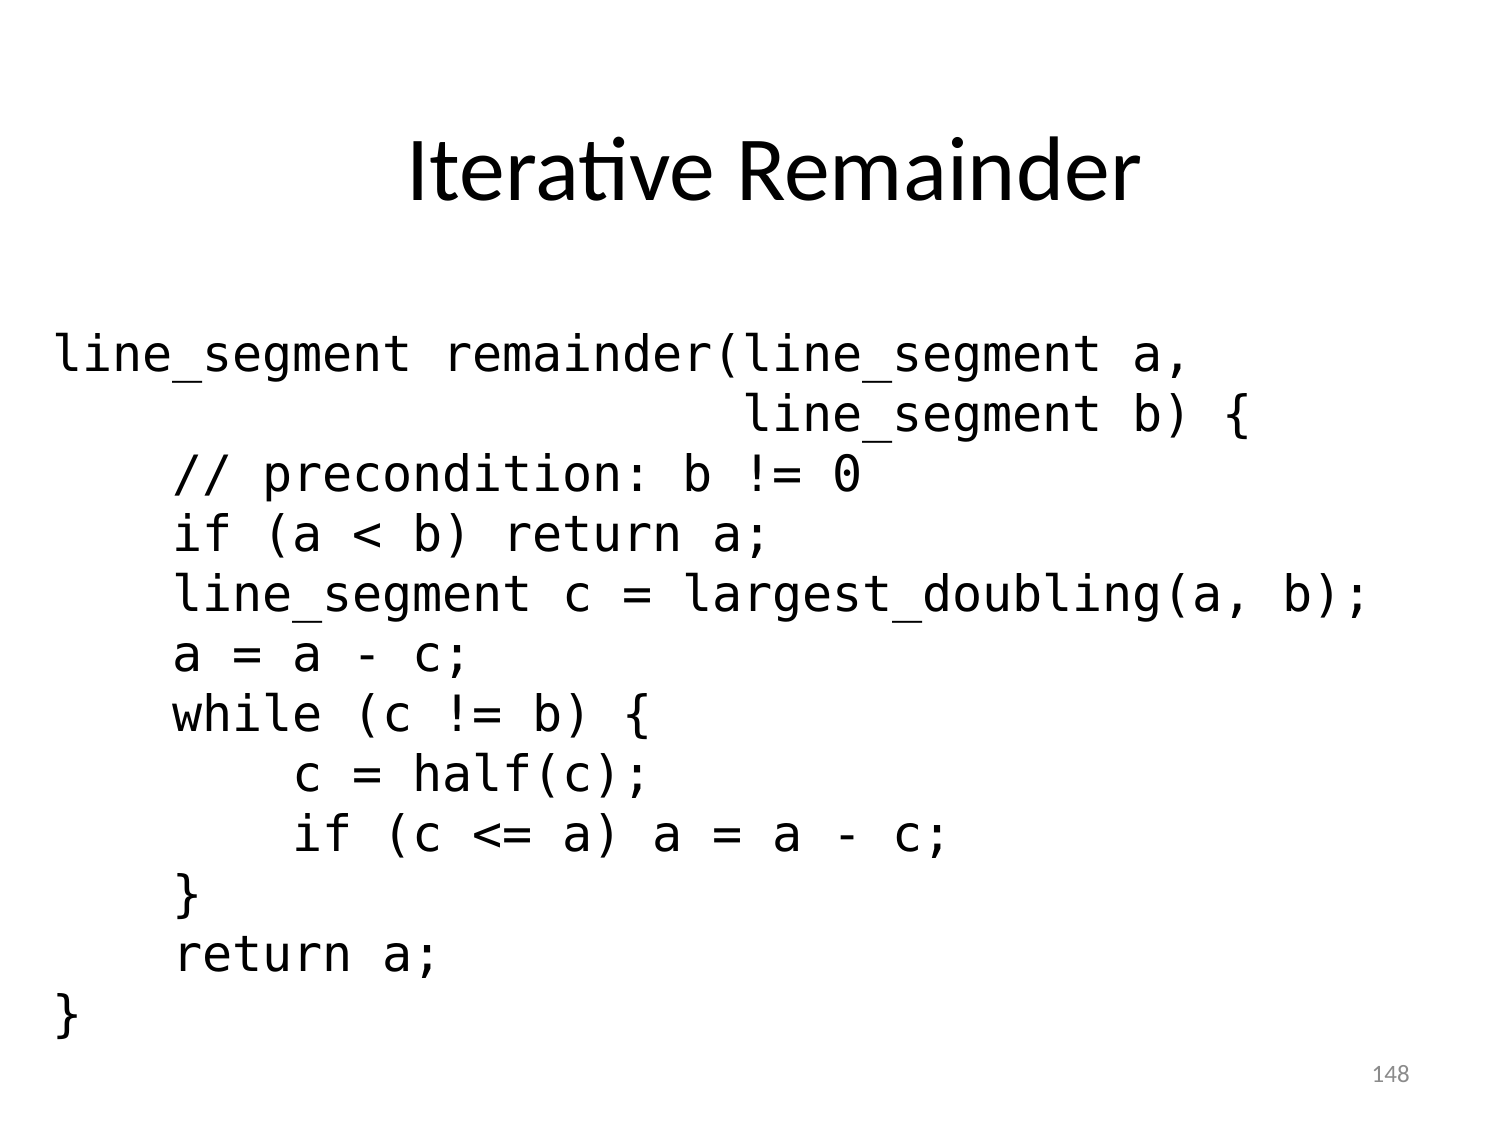

#
Iterative Remainder
line_segment remainder(line_segment a,
                       line_segment b) {
    // precondition: b != 0
    if (a < b) return a;
    line_segment c = largest_doubling(a, b);
    a = a - c;
    while (c != b) {
        c = half(c);
        if (c <= a) a = a - c;
    }
    return a;
}
148